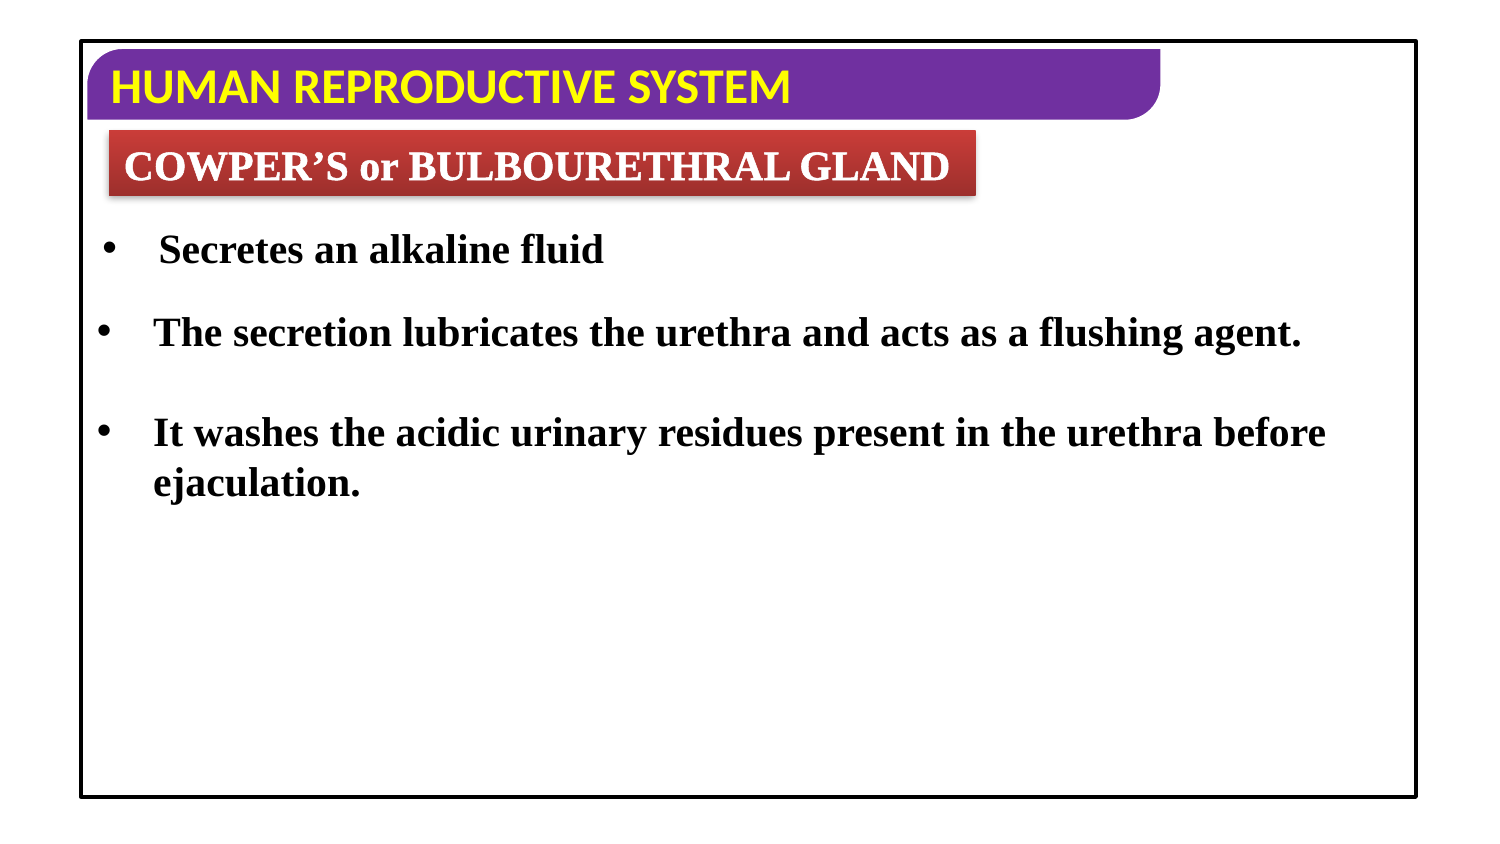

COWPER’S or BULBOURETHRAL GLAND
Secretes an alkaline fluid
The secretion lubricates the urethra and acts as a flushing agent.

It washes the acidic urinary residues present in the urethra before ejaculation.